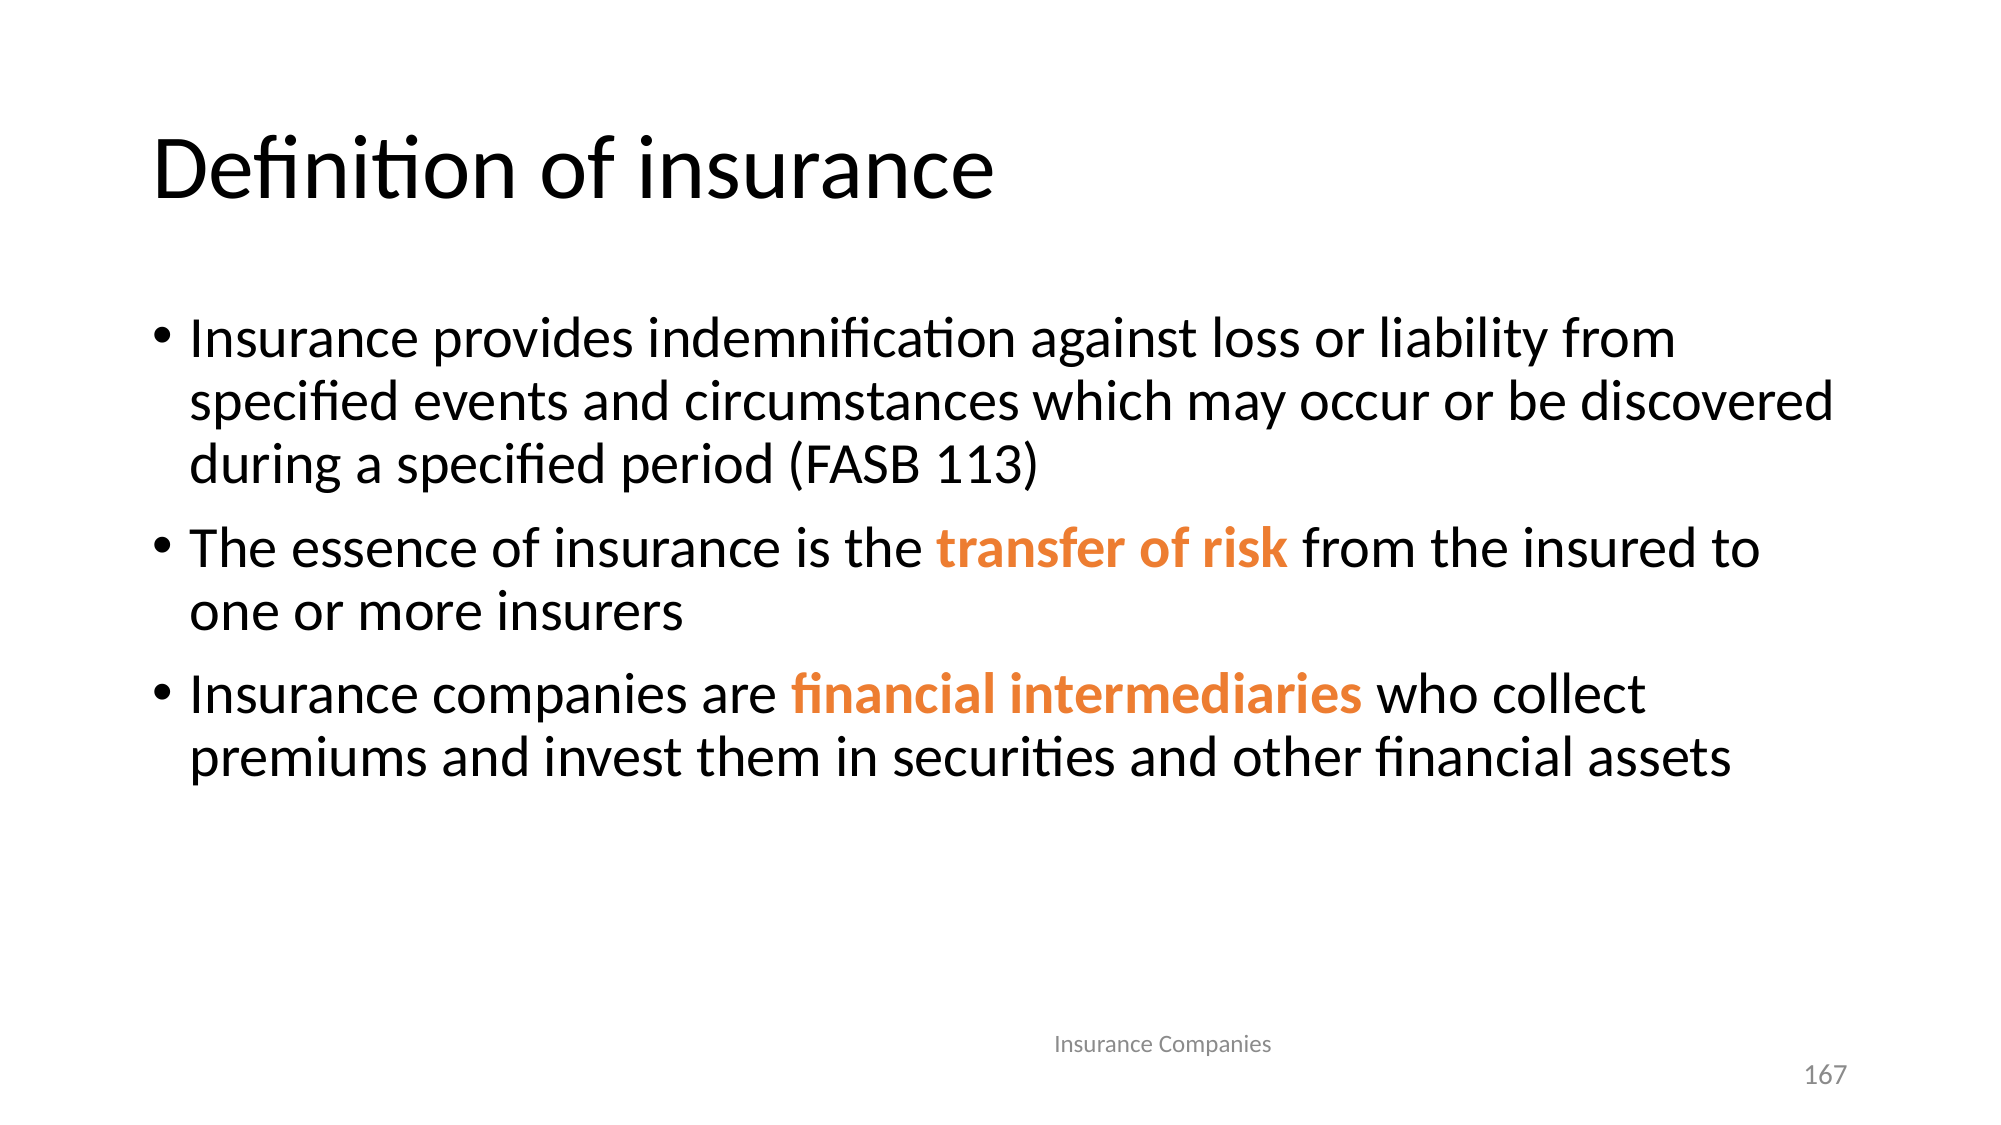

# Definition of insurance
Insurance provides indemnification against loss or liability from specified events and circumstances which may occur or be discovered during a specified period (FASB 113)
The essence of insurance is the transfer of risk from the insured to one or more insurers
Insurance companies are financial intermediaries who collect premiums and invest them in securities and other financial assets

Insurance Companies
167